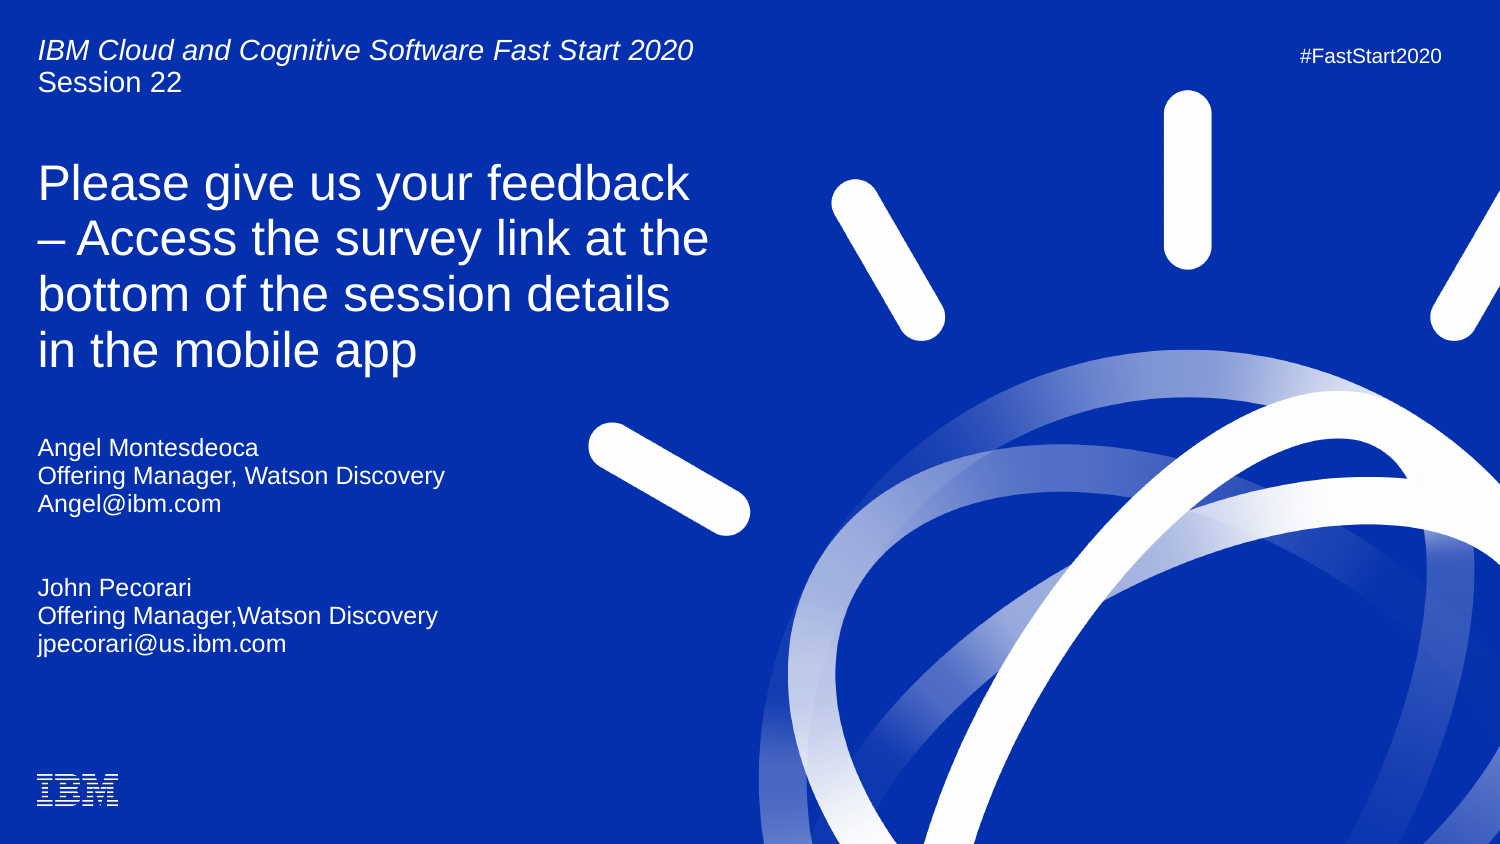

# IBM Cloud and Cognitive Software Fast Start 2020 Session 22
Please give us your feedback – Access the survey link at the bottom of the session details in the mobile app
Angel Montesdeoca
Offering Manager, Watson Discovery
Angel@ibm.com
John Pecorari
Offering Manager,Watson Discovery
jpecorari@us.ibm.com
#FastStart2020